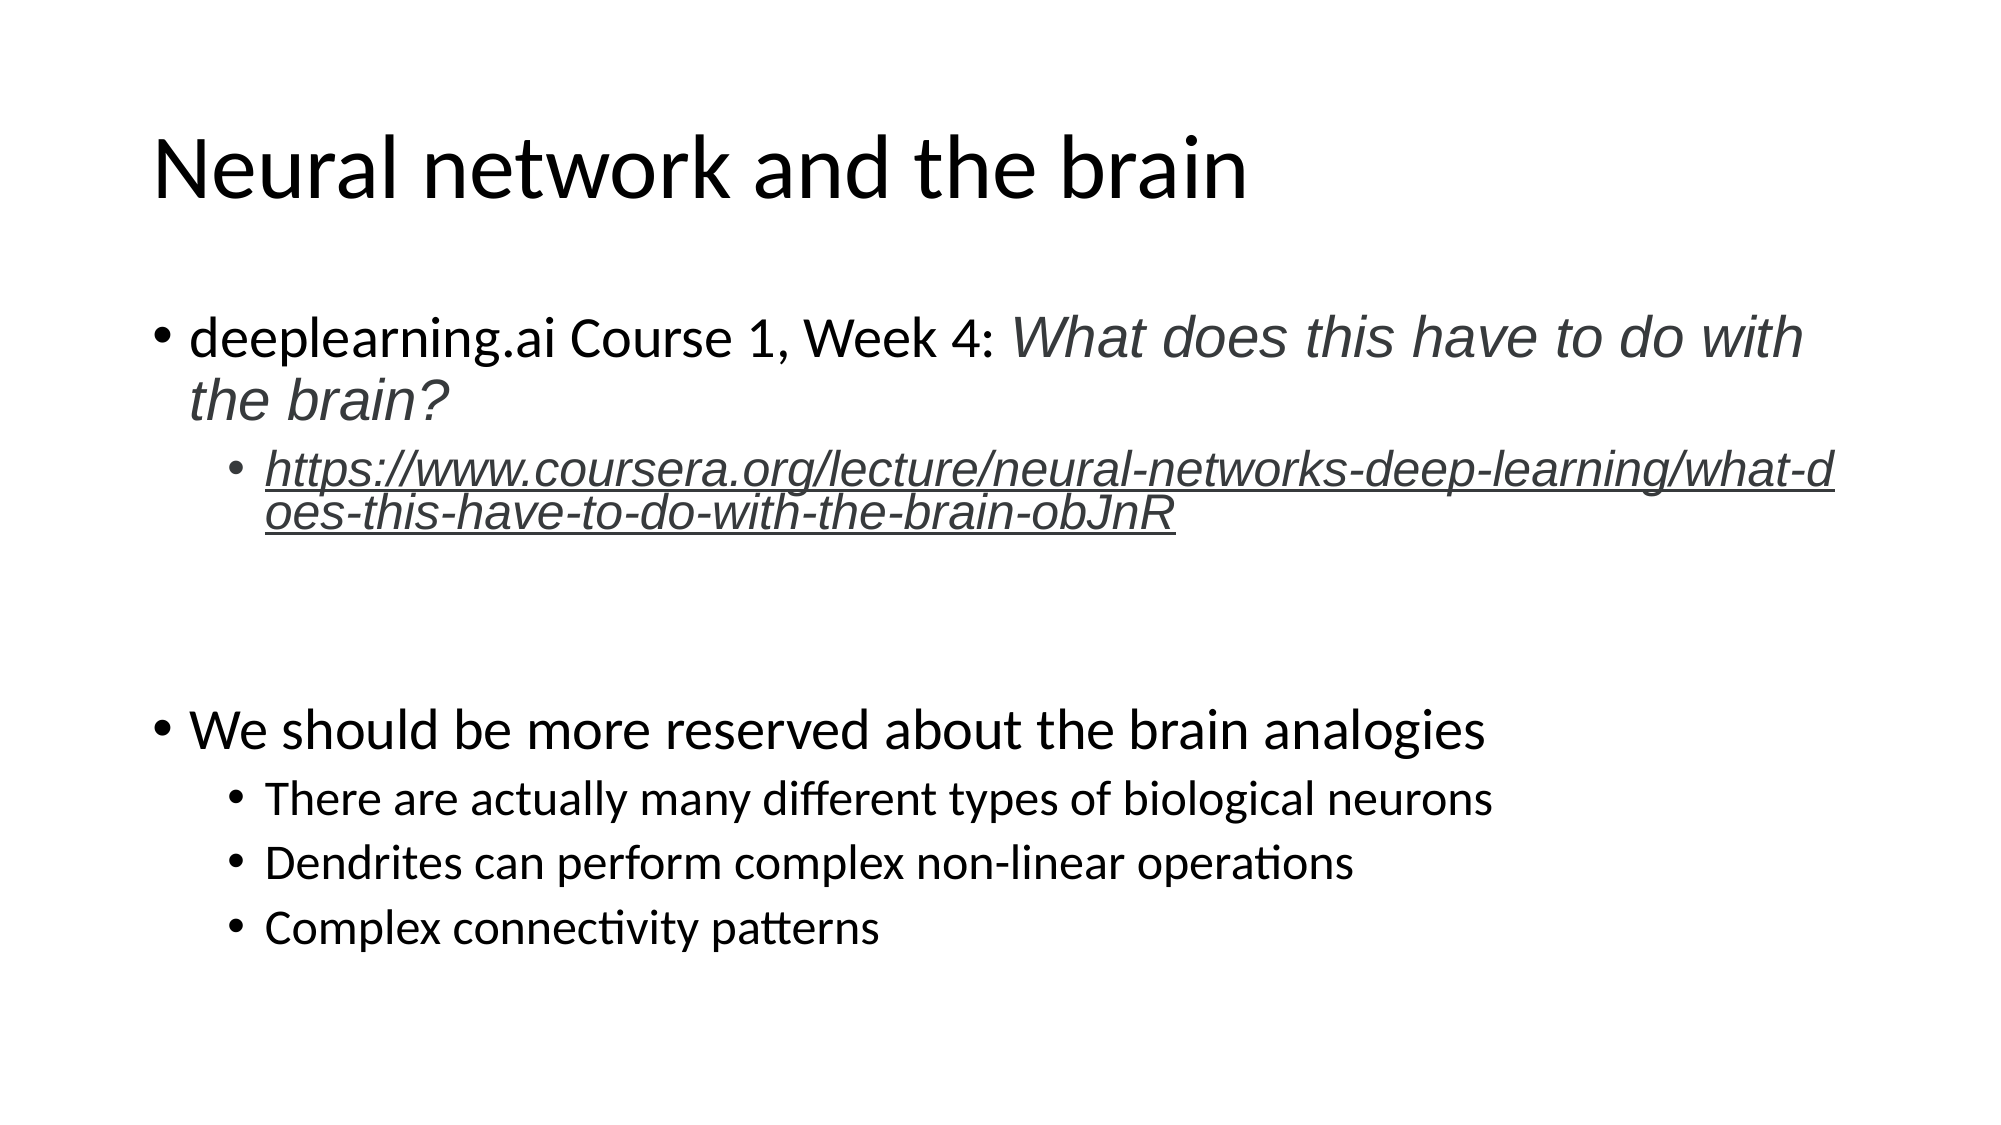

# Neural network and the brain
deeplearning.ai Course 1, Week 4: What does this have to do with the brain?
https://www.coursera.org/lecture/neural-networks-deep-learning/what-does-this-have-to-do-with-the-brain-obJnR

We should be more reserved about the brain analogies
There are actually many different types of biological neurons
Dendrites can perform complex non-linear operations
Complex connectivity patterns